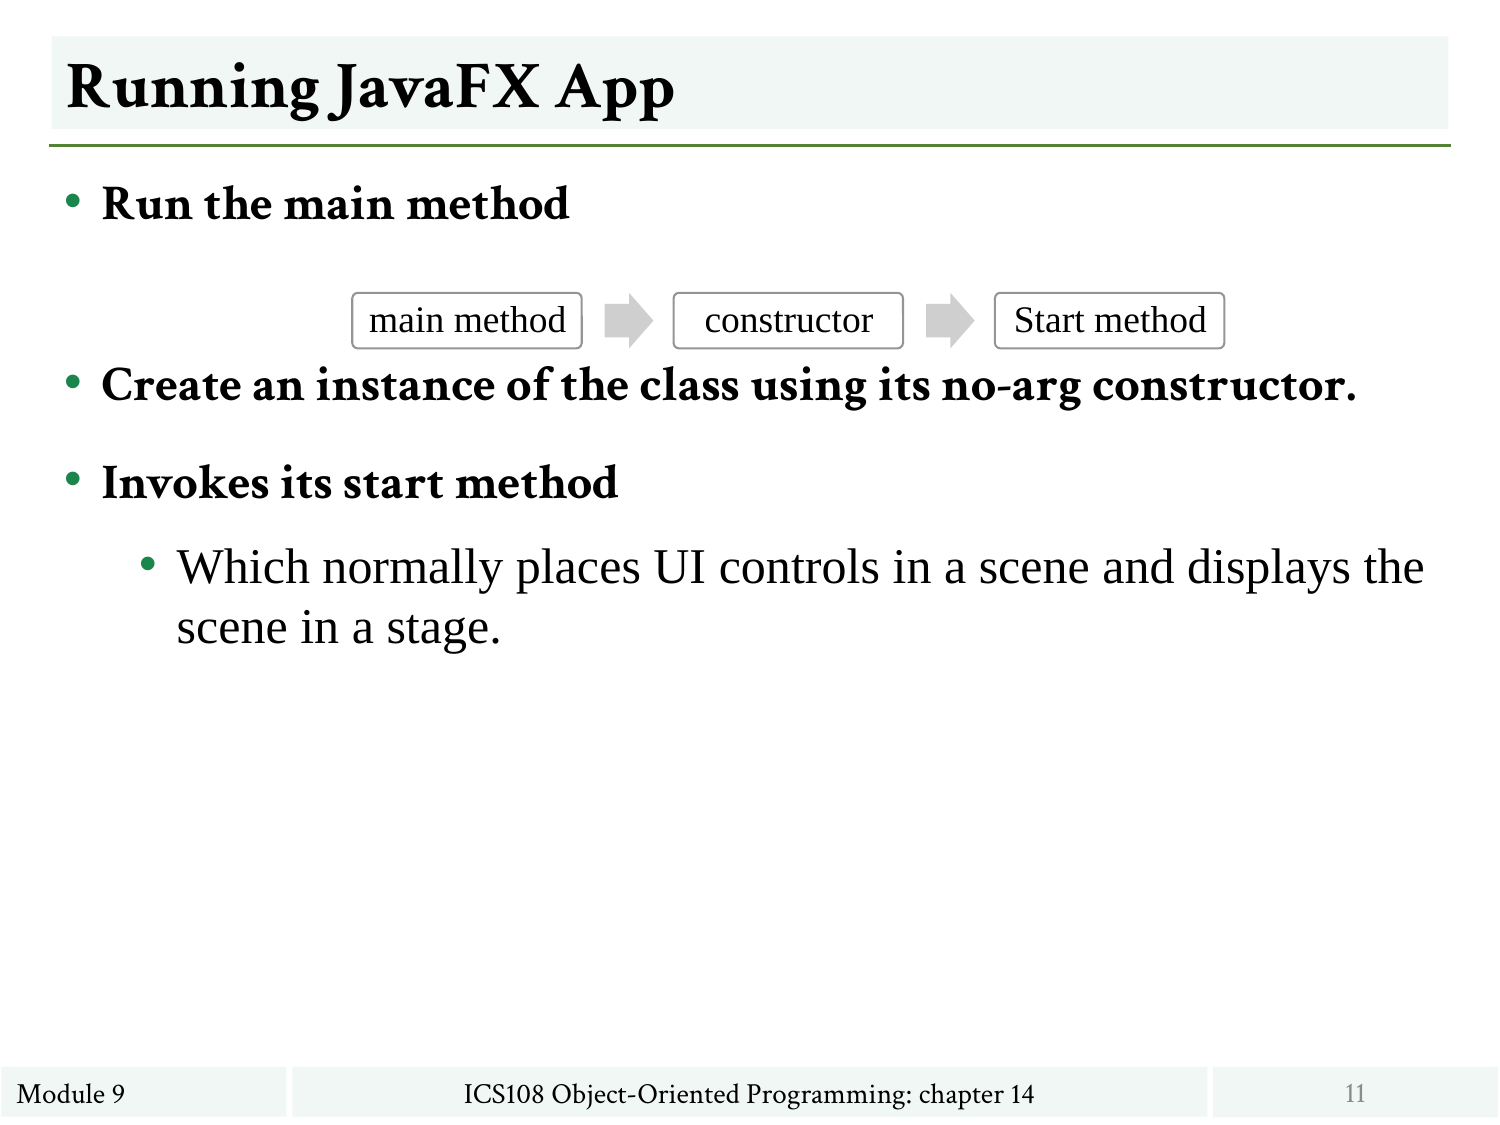

# Running JavaFX App
Run the main method

Create an instance of the class using its no-arg constructor.
Invokes its start method
Which normally places UI controls in a scene and displays the scene in a stage.
main method

constructor

Start method
11